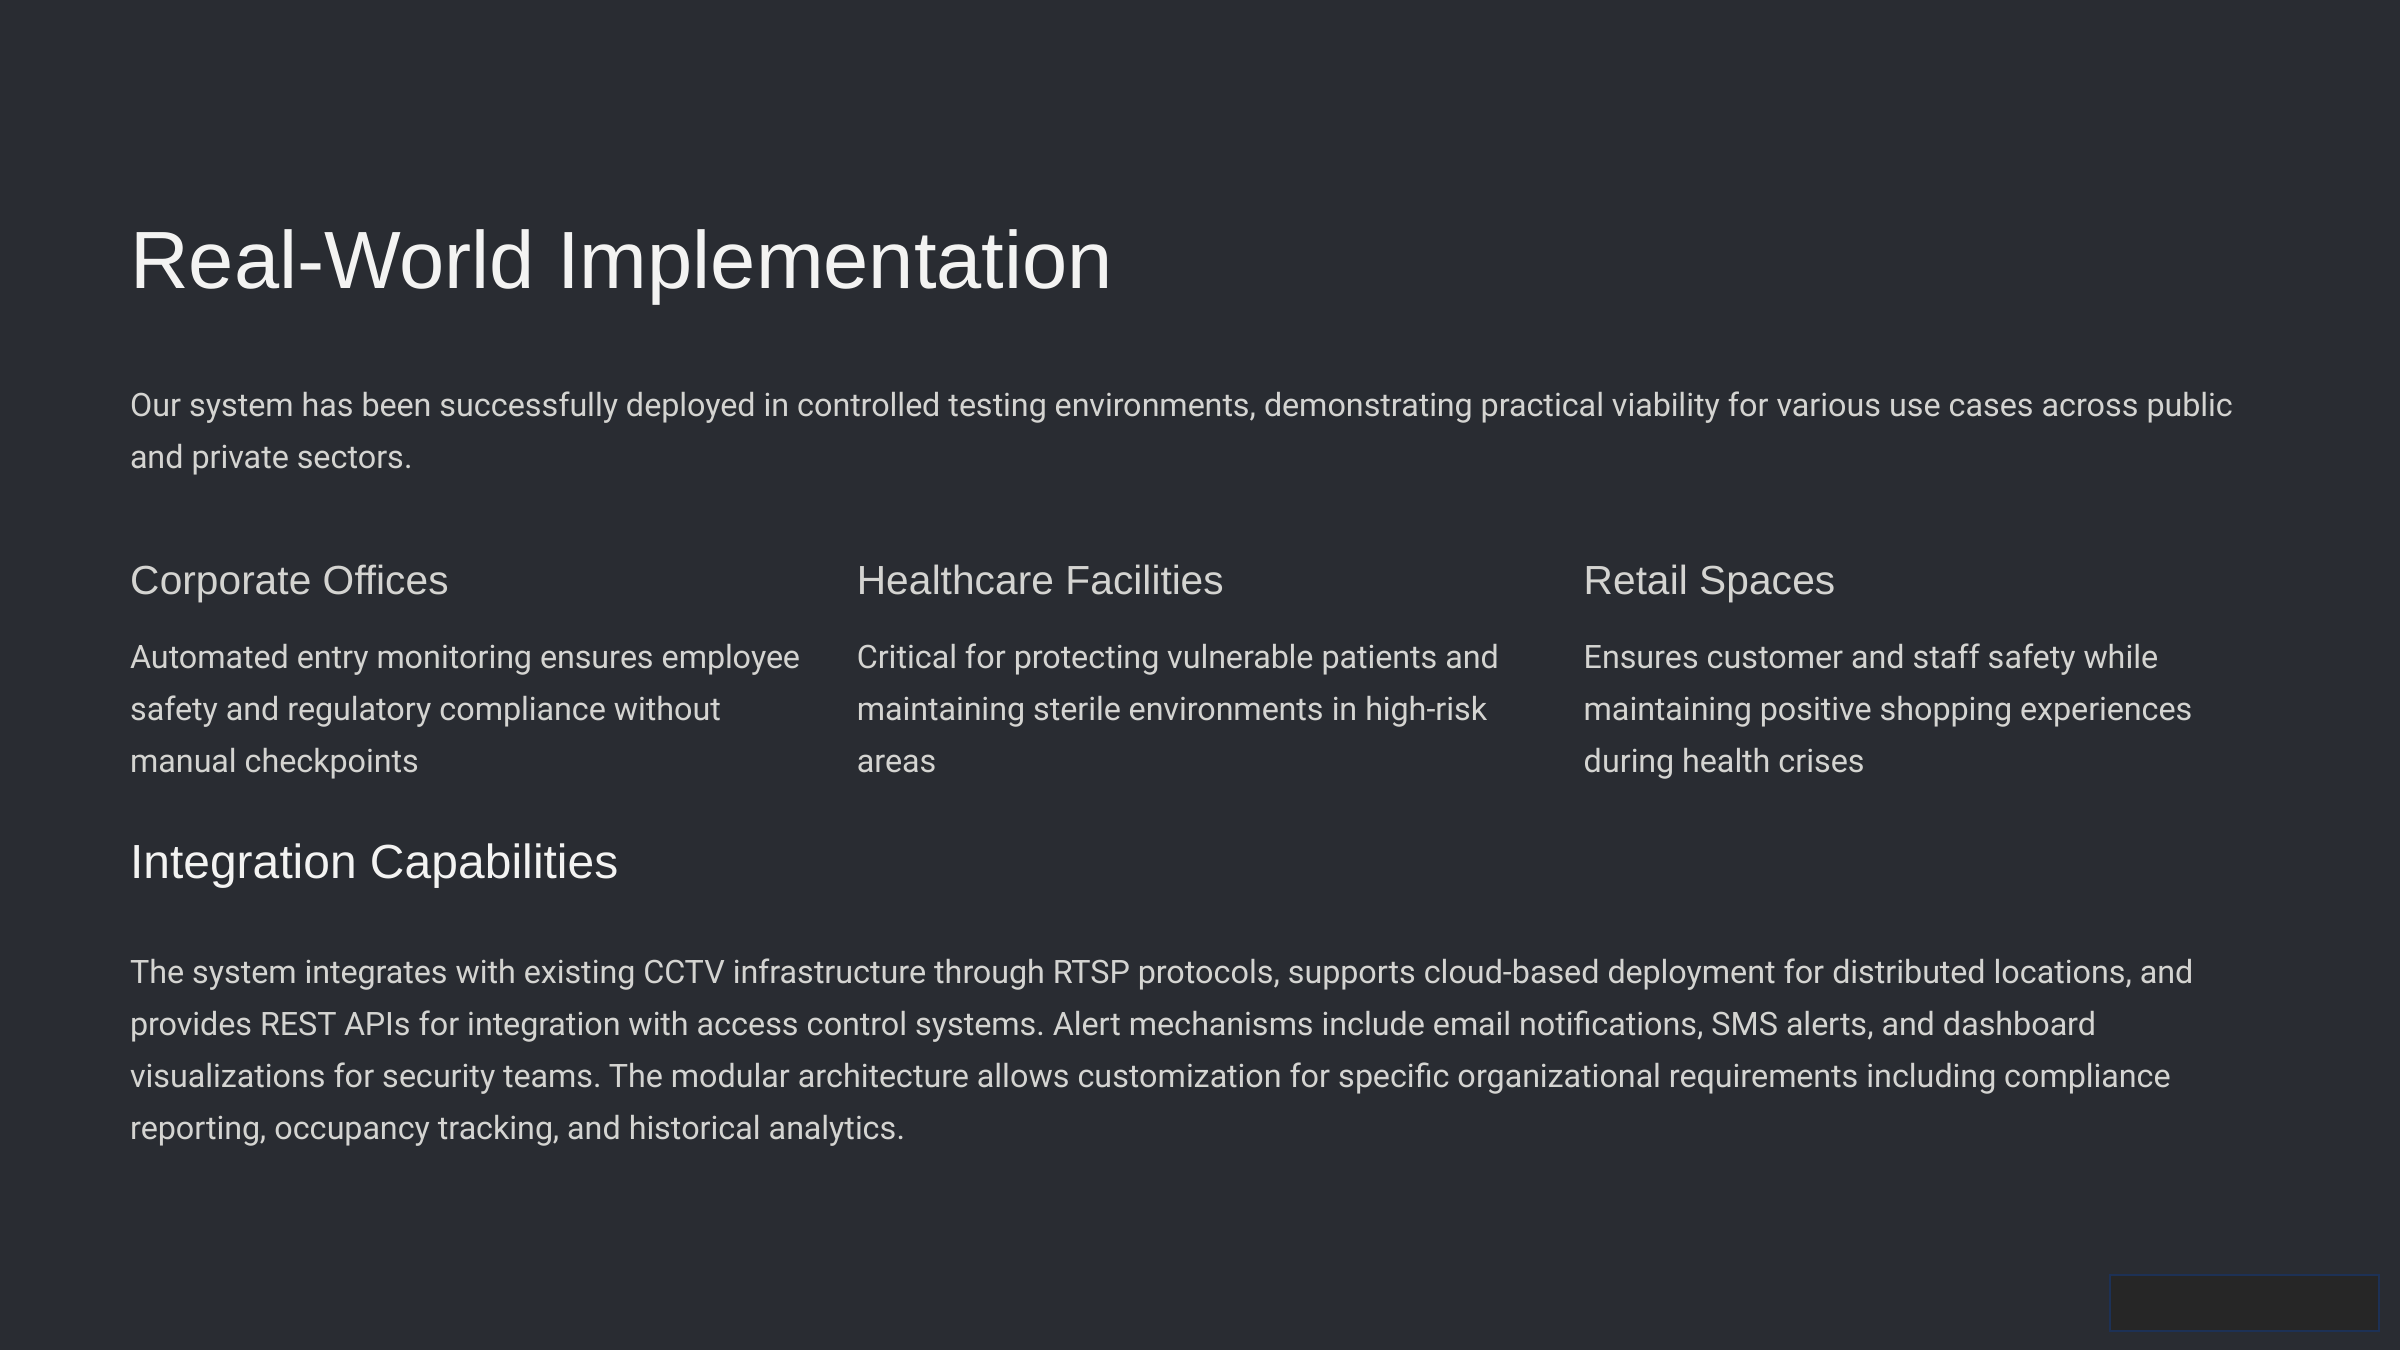

Real-World Implementation
Our system has been successfully deployed in controlled testing environments, demonstrating practical viability for various use cases across public and private sectors.
Corporate Offices
Healthcare Facilities
Retail Spaces
Automated entry monitoring ensures employee safety and regulatory compliance without manual checkpoints
Critical for protecting vulnerable patients and maintaining sterile environments in high-risk areas
Ensures customer and staff safety while maintaining positive shopping experiences during health crises
Integration Capabilities
The system integrates with existing CCTV infrastructure through RTSP protocols, supports cloud-based deployment for distributed locations, and provides REST APIs for integration with access control systems. Alert mechanisms include email notifications, SMS alerts, and dashboard visualizations for security teams. The modular architecture allows customization for specific organizational requirements including compliance reporting, occupancy tracking, and historical analytics.